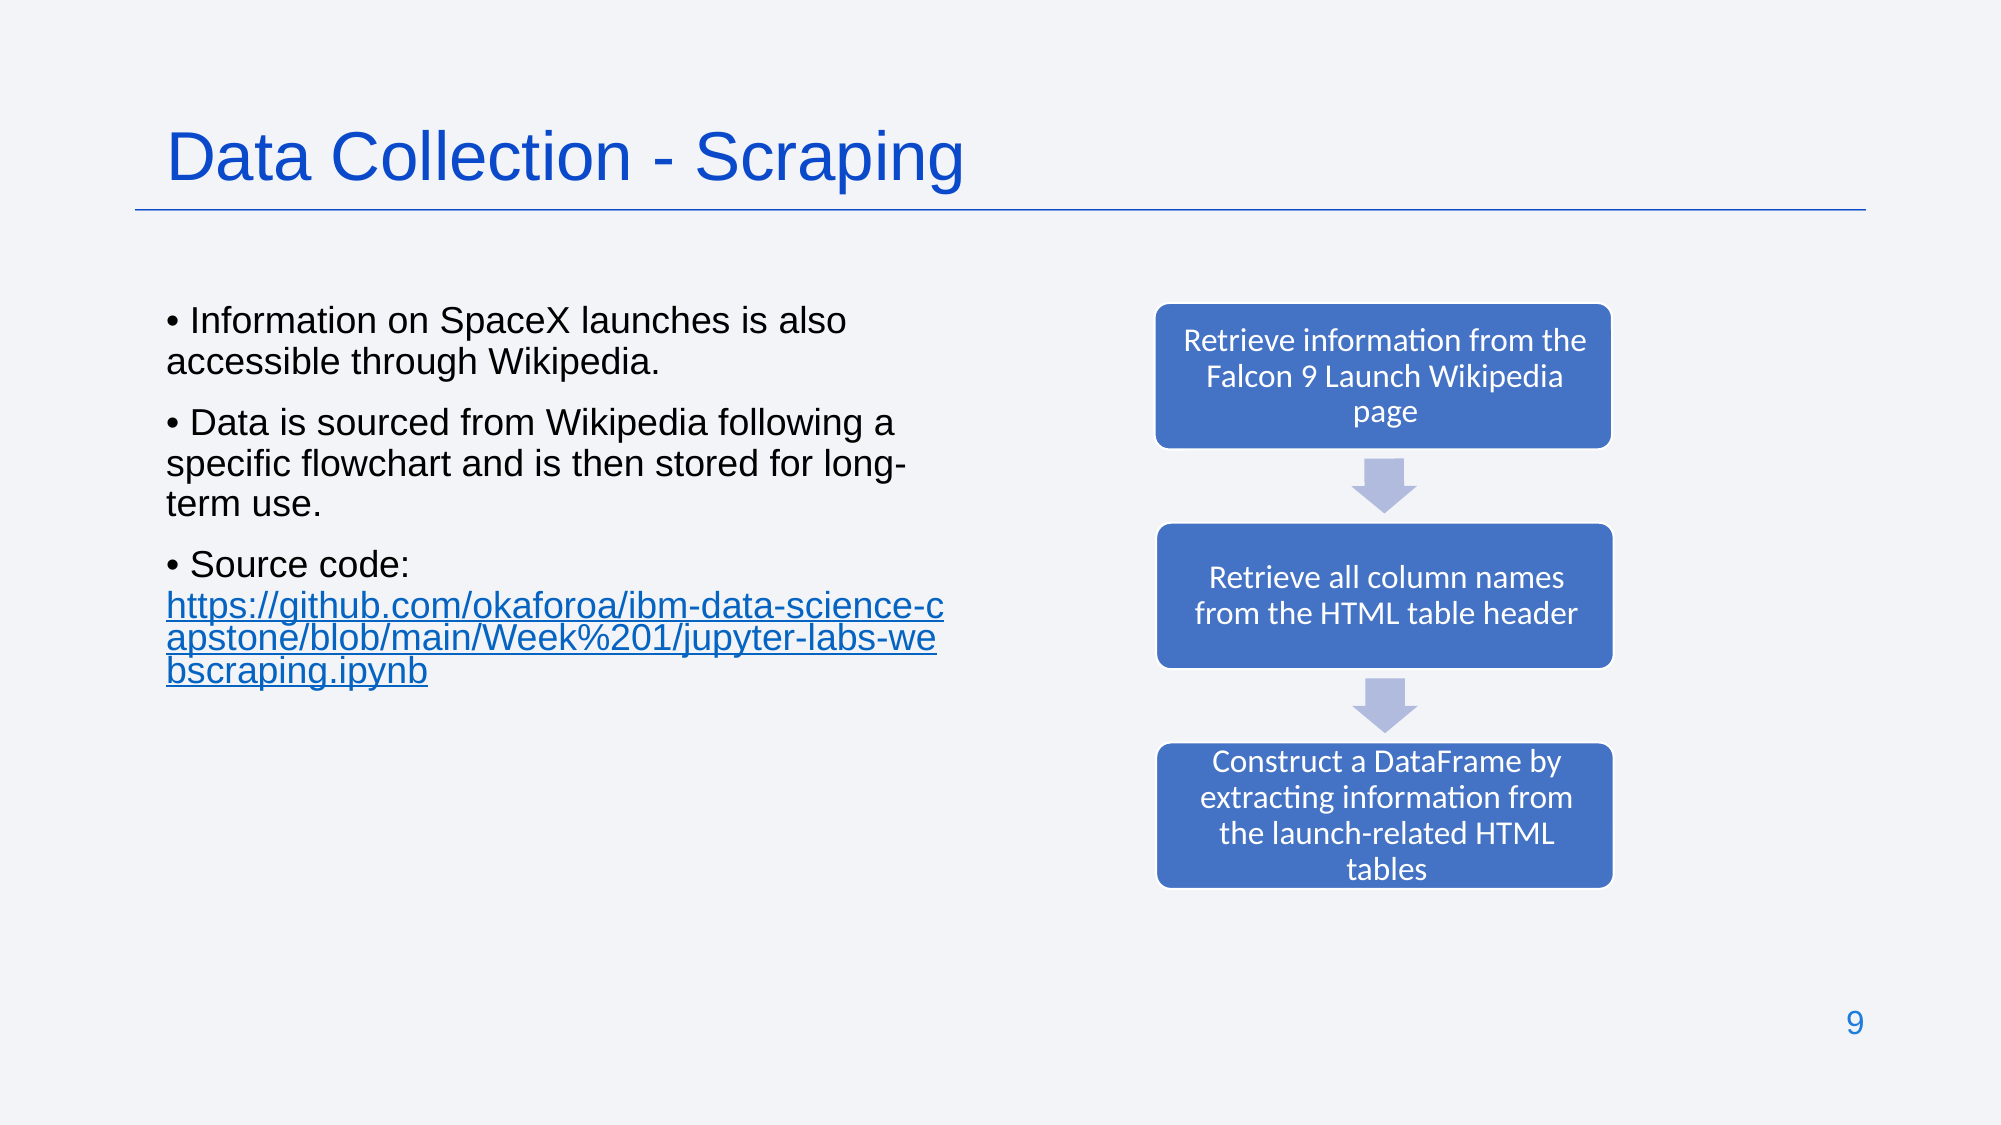

Data Collection - Scraping
• Information on SpaceX launches is also accessible through Wikipedia.
• Data is sourced from Wikipedia following a specific flowchart and is then stored for long-term use.
• Source code: https://github.com/okaforoa/ibm-data-science-capstone/blob/main/Week%201/jupyter-labs-webscraping.ipynb
Retrieve information from the Falcon 9 Launch Wikipedia page

Retrieve all column names from the HTML table header

Construct a DataFrame by extracting information from the launch-related HTML tables
9